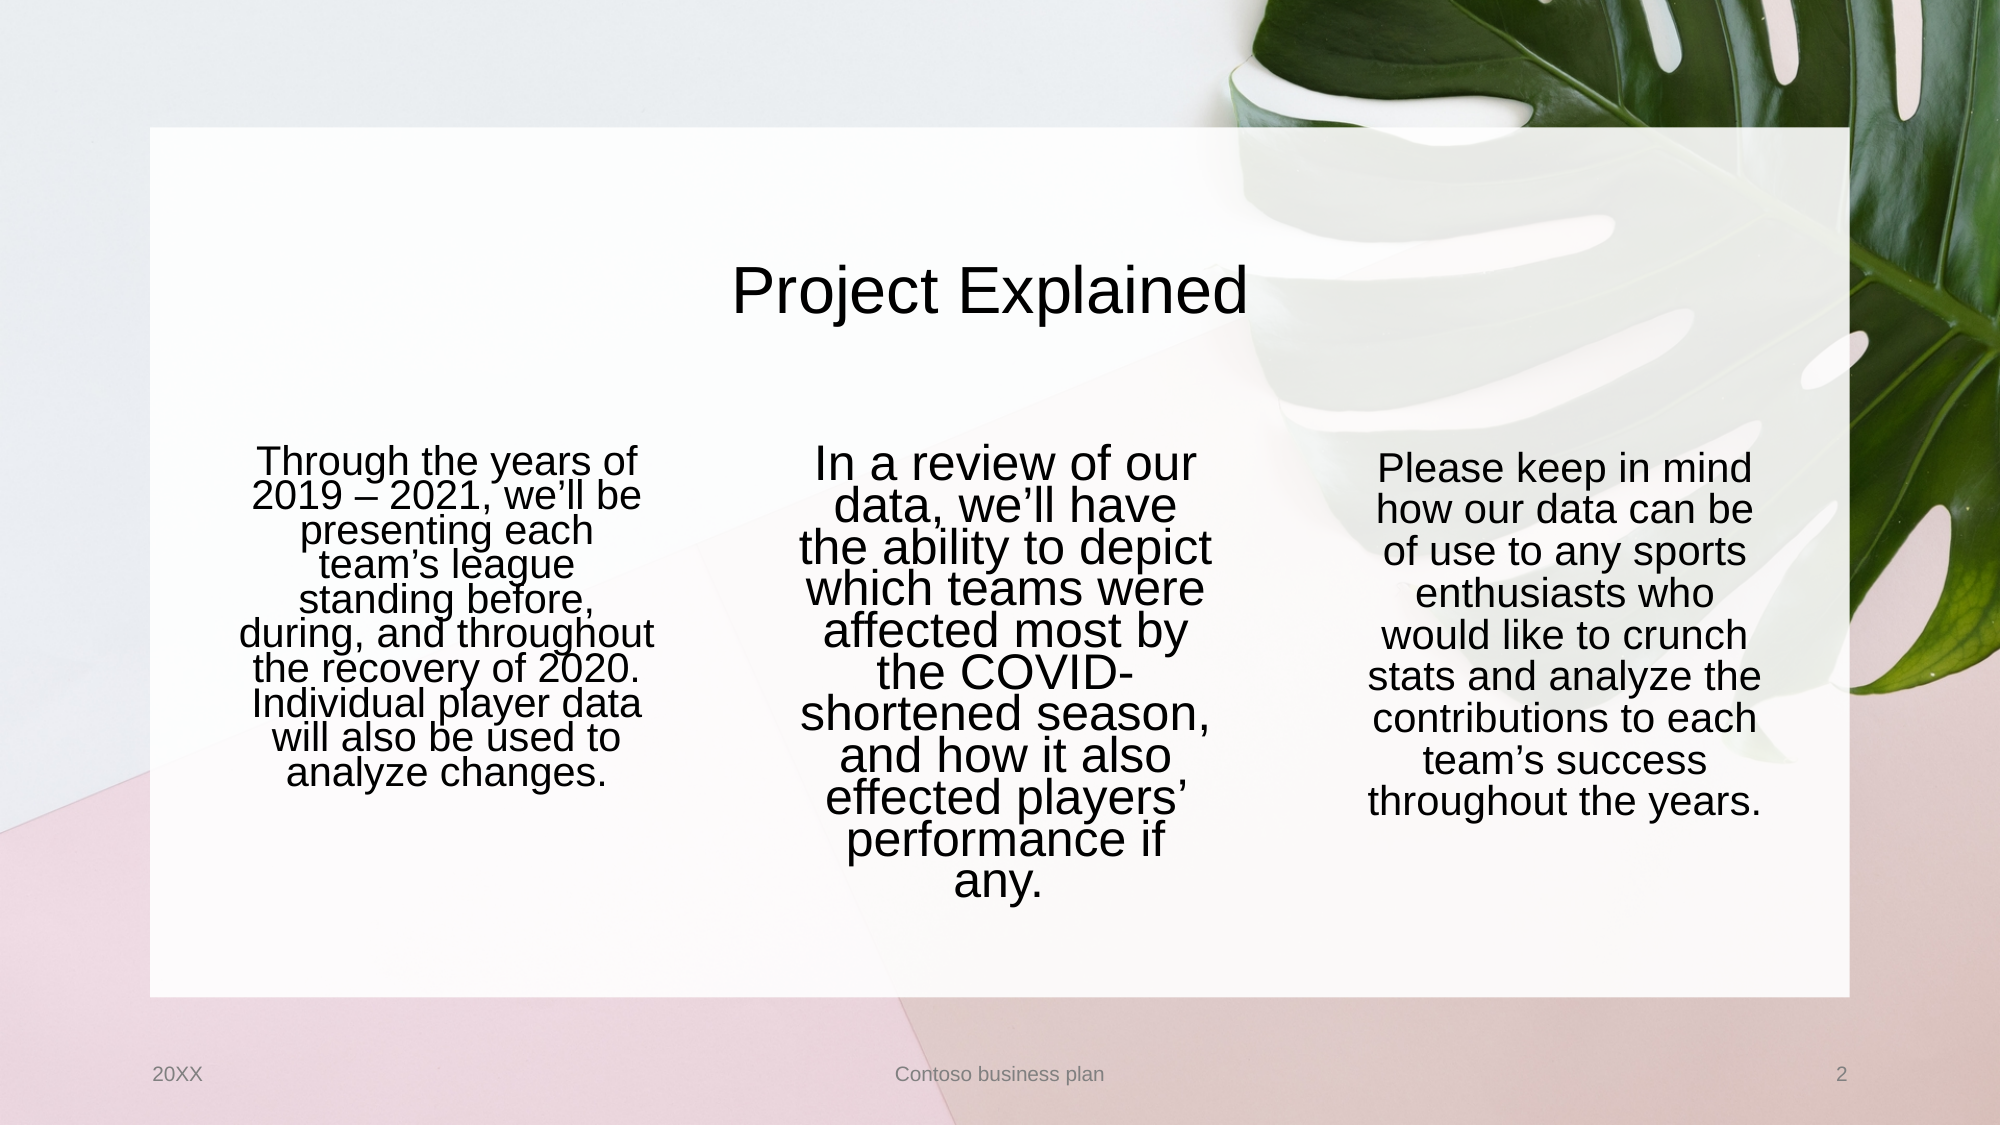

# Project Explained
Through the years of 2019 – 2021, we’ll be presenting each team’s league standing before, during, and throughout the recovery of 2020. Individual player data will also be used to analyze changes.
In a review of our data, we’ll have the ability to depict which teams were affected most by the COVID-shortened season, and how it also effected players’ performance if any.
Please keep in mind how our data can be of use to any sports enthusiasts who would like to crunch stats and analyze the contributions to each team’s success throughout the years.
20XX
Contoso business plan
2